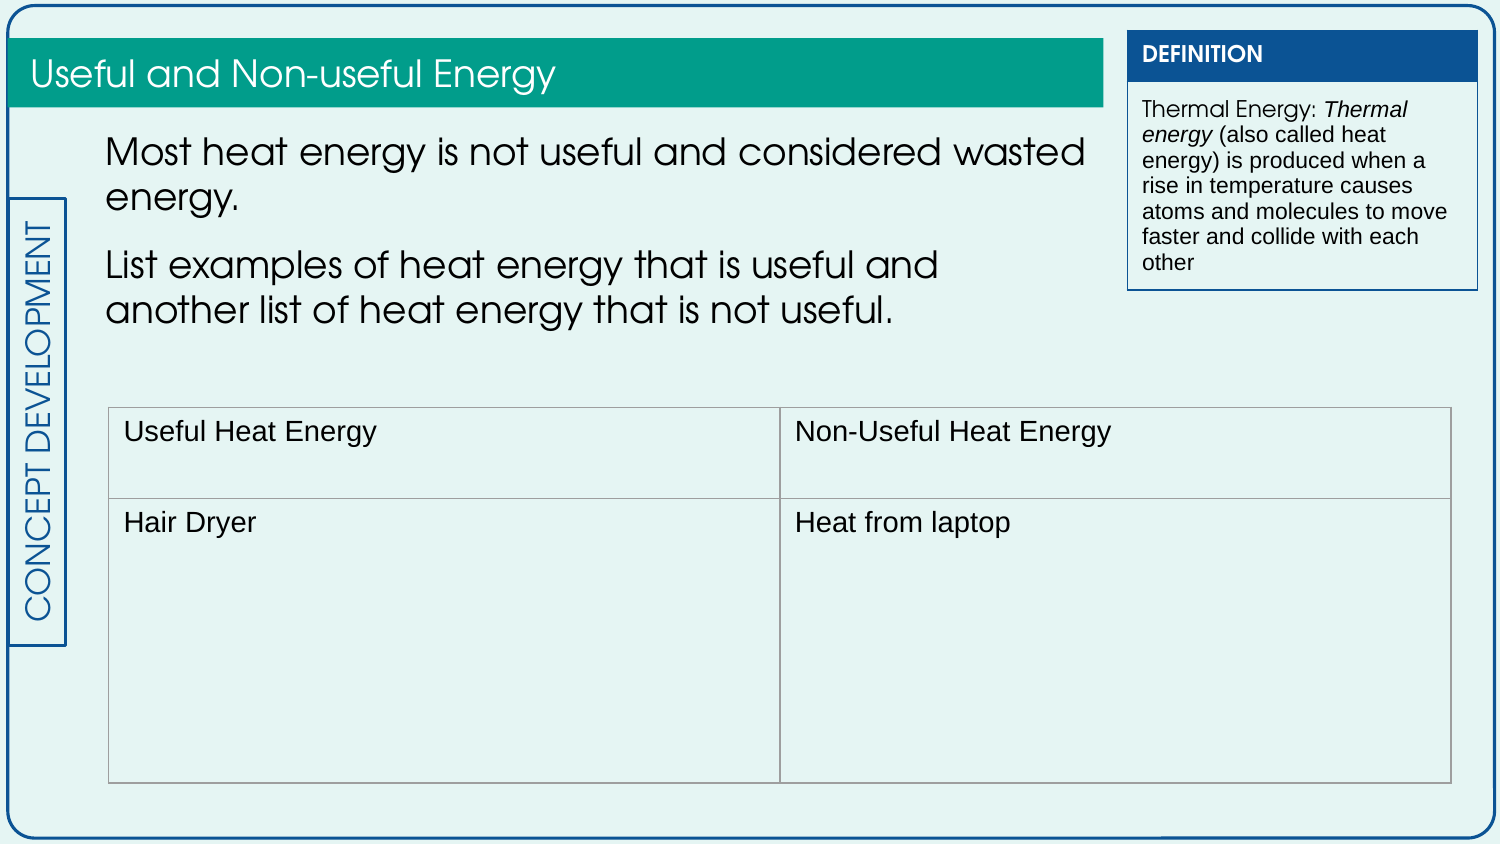

| DEFINITION |
| --- |
| Thermal Energy: Thermal energy (also called heat energy) is produced when a rise in temperature causes atoms and molecules to move faster and collide with each other |
Useful and Non-useful Energy
Most heat energy is not useful and considered wasted energy.
List examples of heat energy that is useful and another list of heat energy that is not useful.

| Useful Heat Energy | Non-Useful Heat Energy |
| --- | --- |
| Hair Dryer | Heat from laptop |